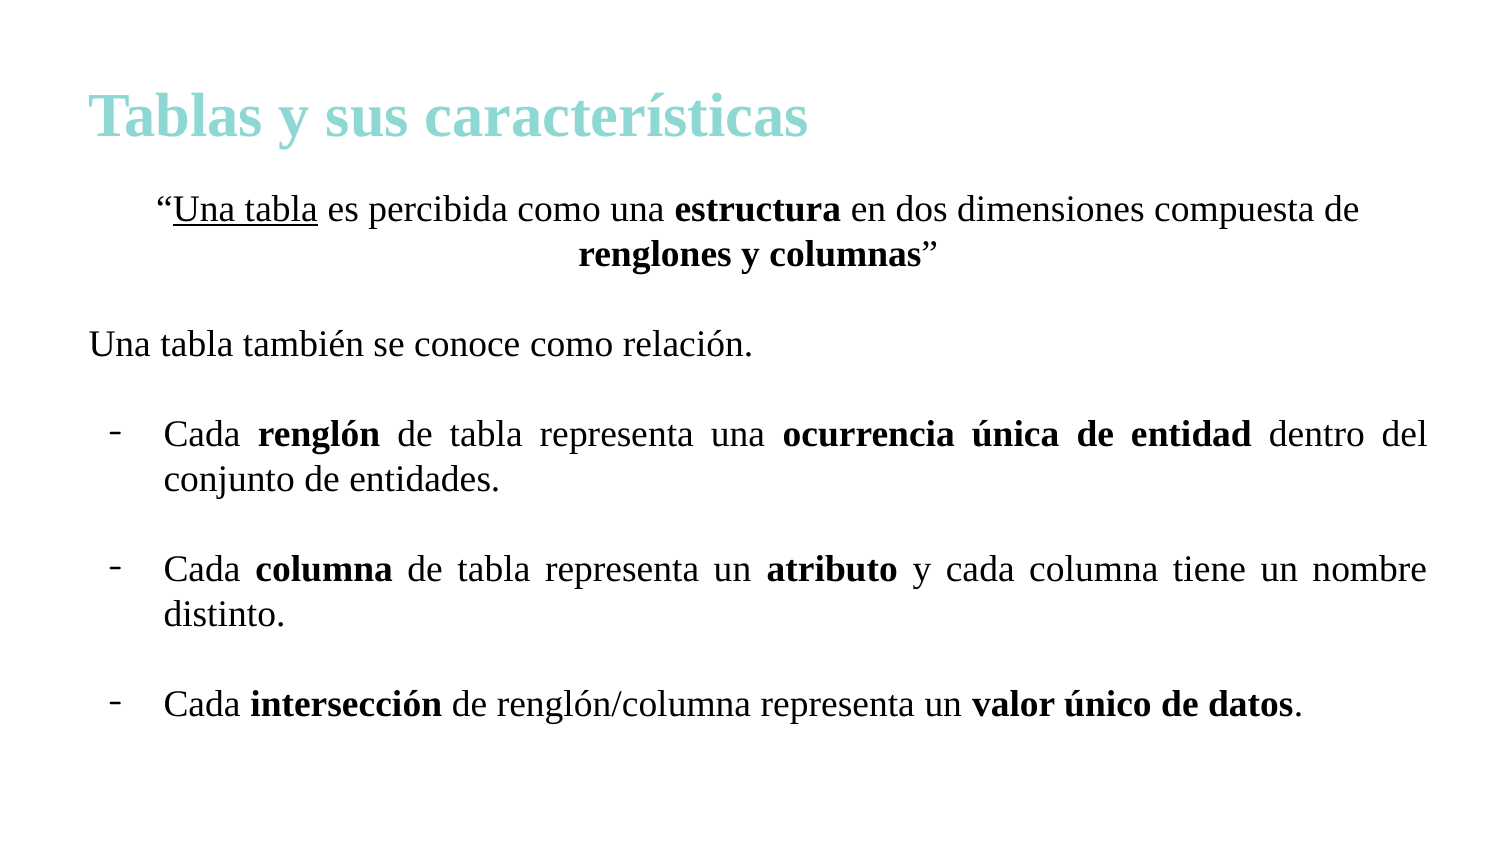

Tablas y sus características

“Una tabla es percibida como una estructura en dos dimensiones compuesta de renglones y columnas”

Una tabla también se conoce como relación.

Cada renglón de tabla representa una ocurrencia única de entidad dentro del conjunto de entidades.

Cada columna de tabla representa un atributo y cada columna tiene un nombre distinto.

Cada intersección de renglón/columna representa un valor único de datos.